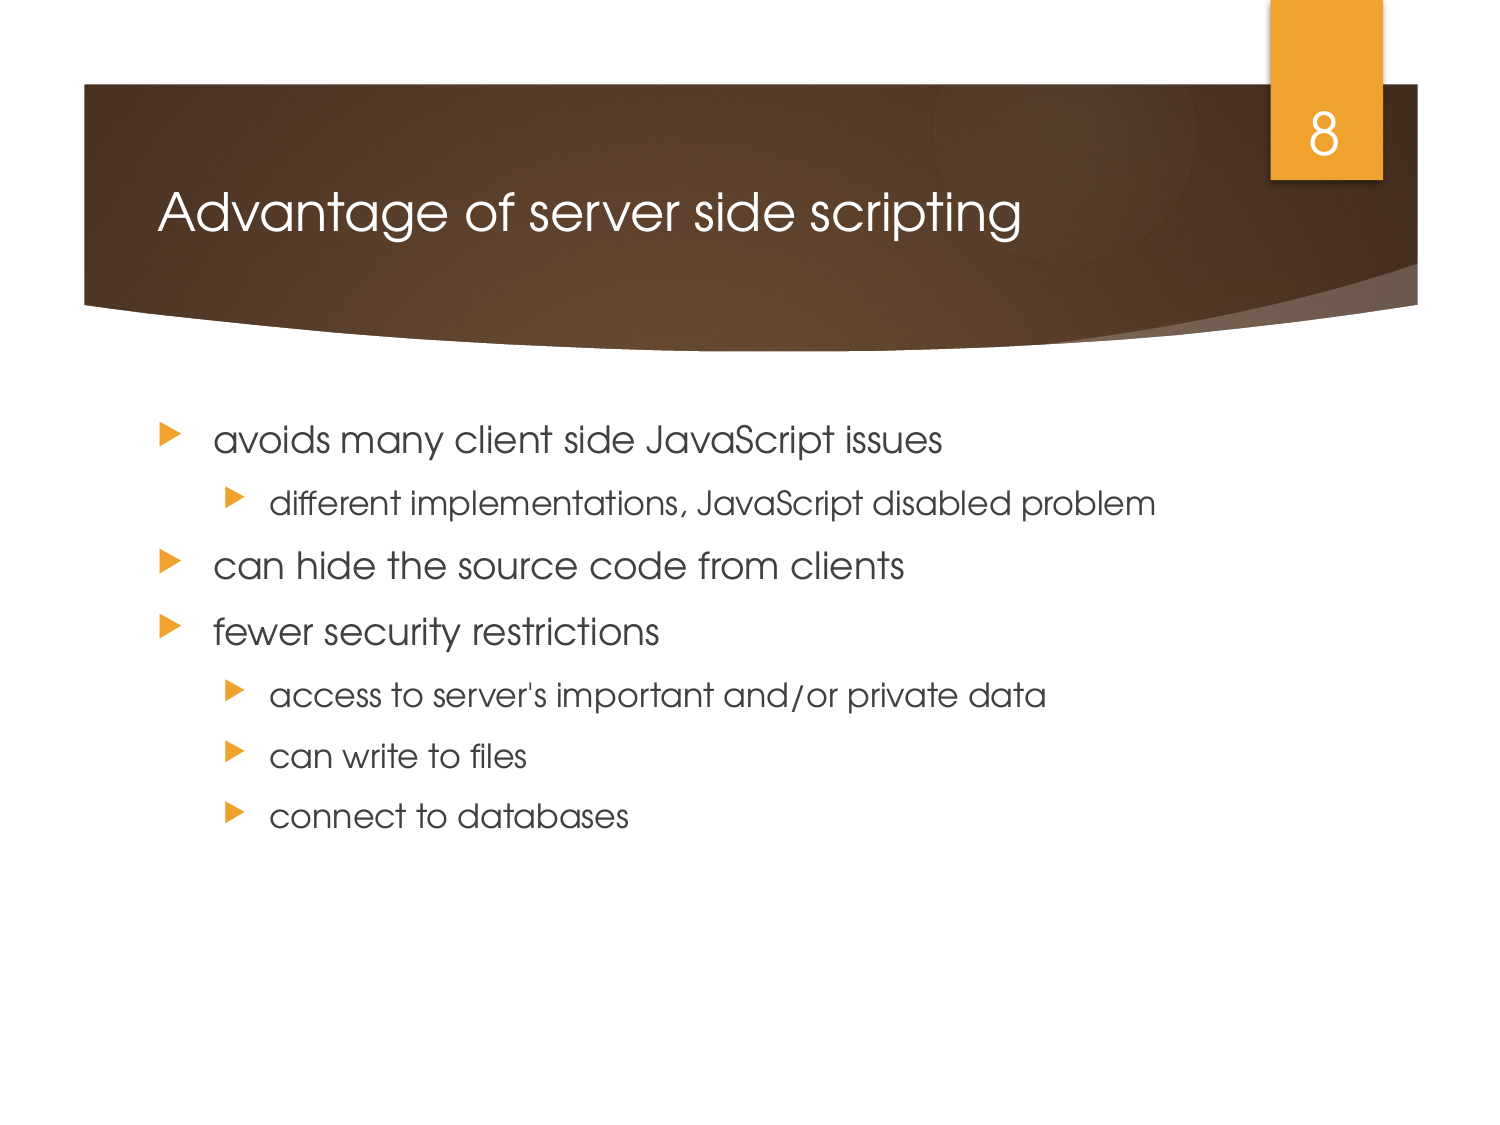

8
# Advantage of server side scripting
avoids many client side JavaScript issues
different implementations, JavaScript disabled problem
can hide the source code from clients
fewer security restrictions
access to server's important and/or private data
can write to files
connect to databases